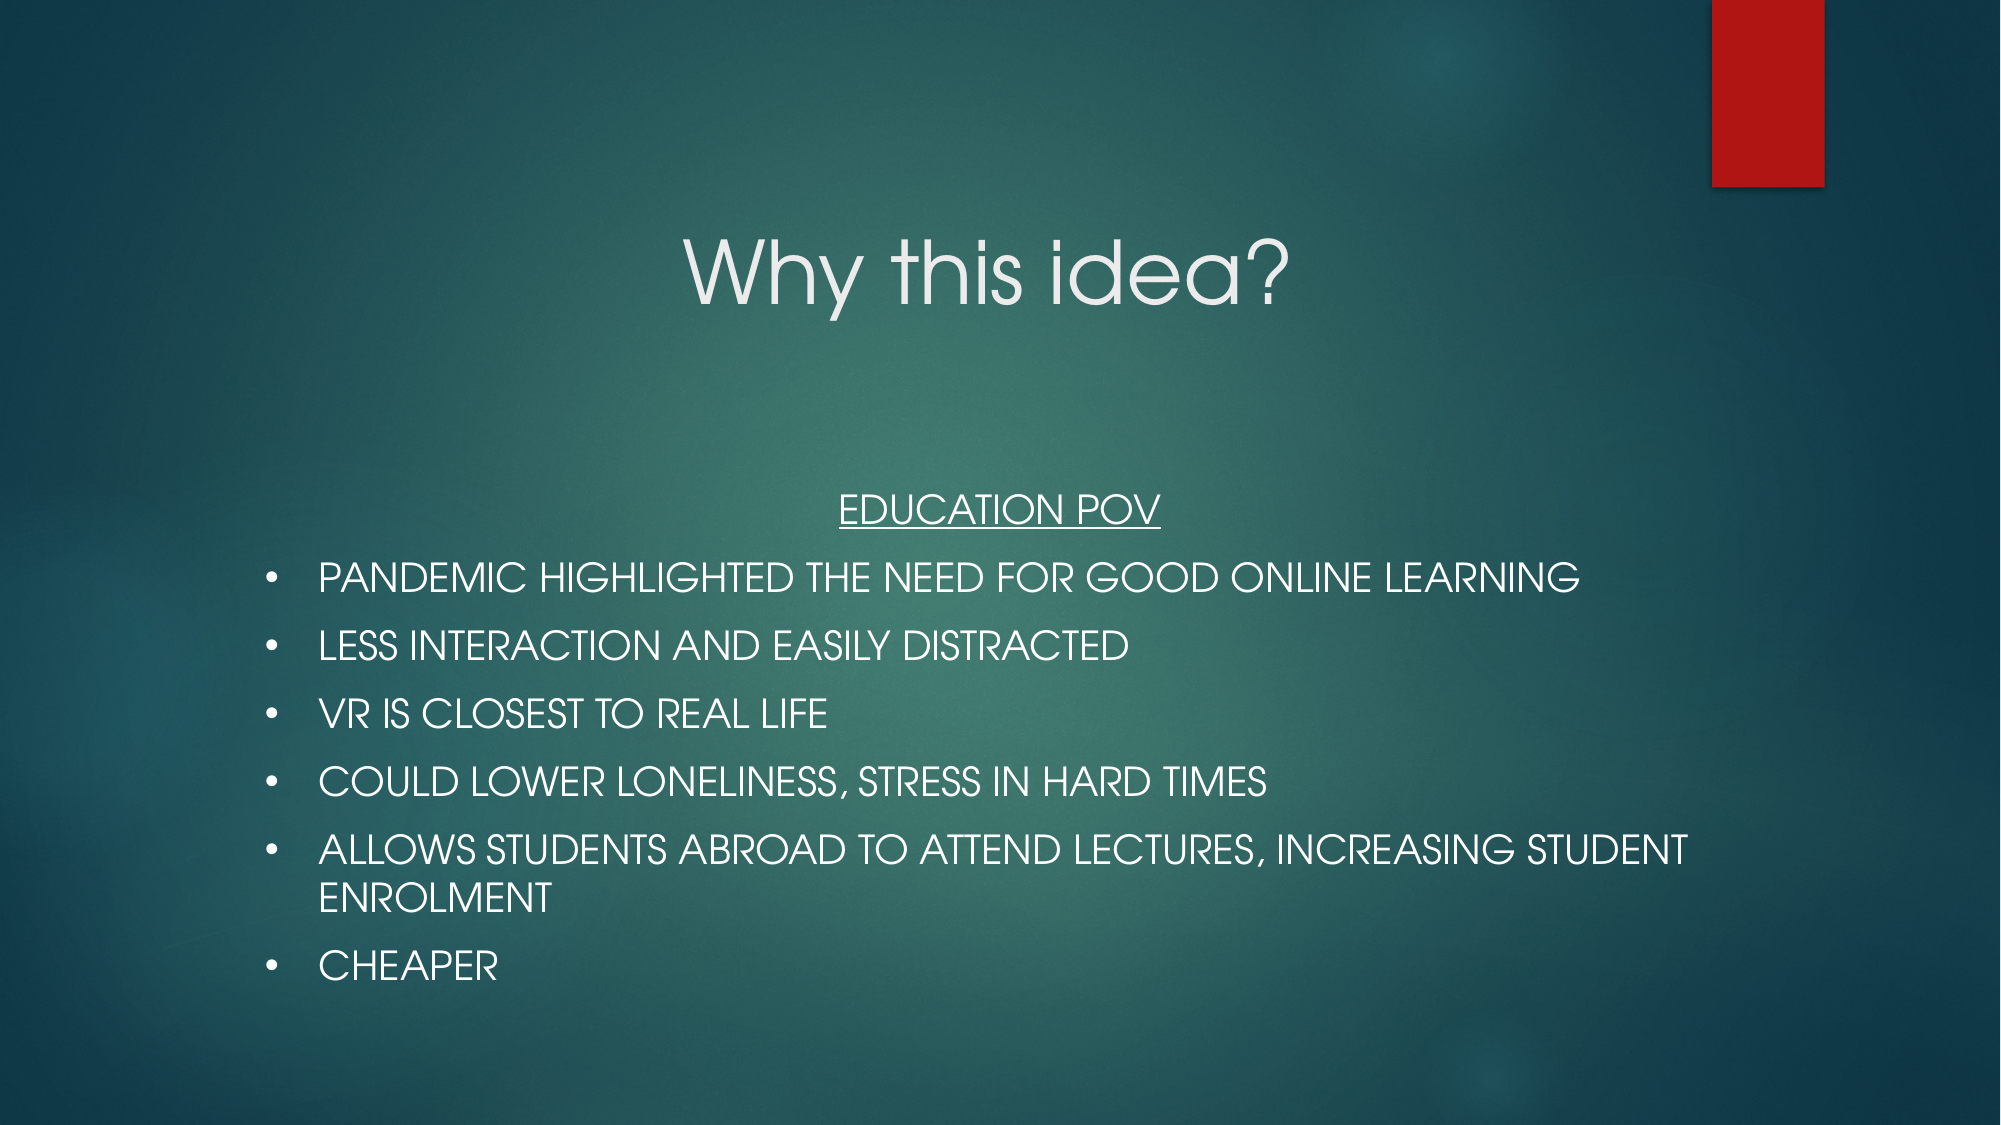

# Why this idea?
Education POV
Pandemic highlighted the need for good online learning
Less interaction and easily distracted
VR is closest to real life
Could lower loneliness, stress in hard times
Allows students abroad to attend lectures, increasing student enrolment
Cheaper